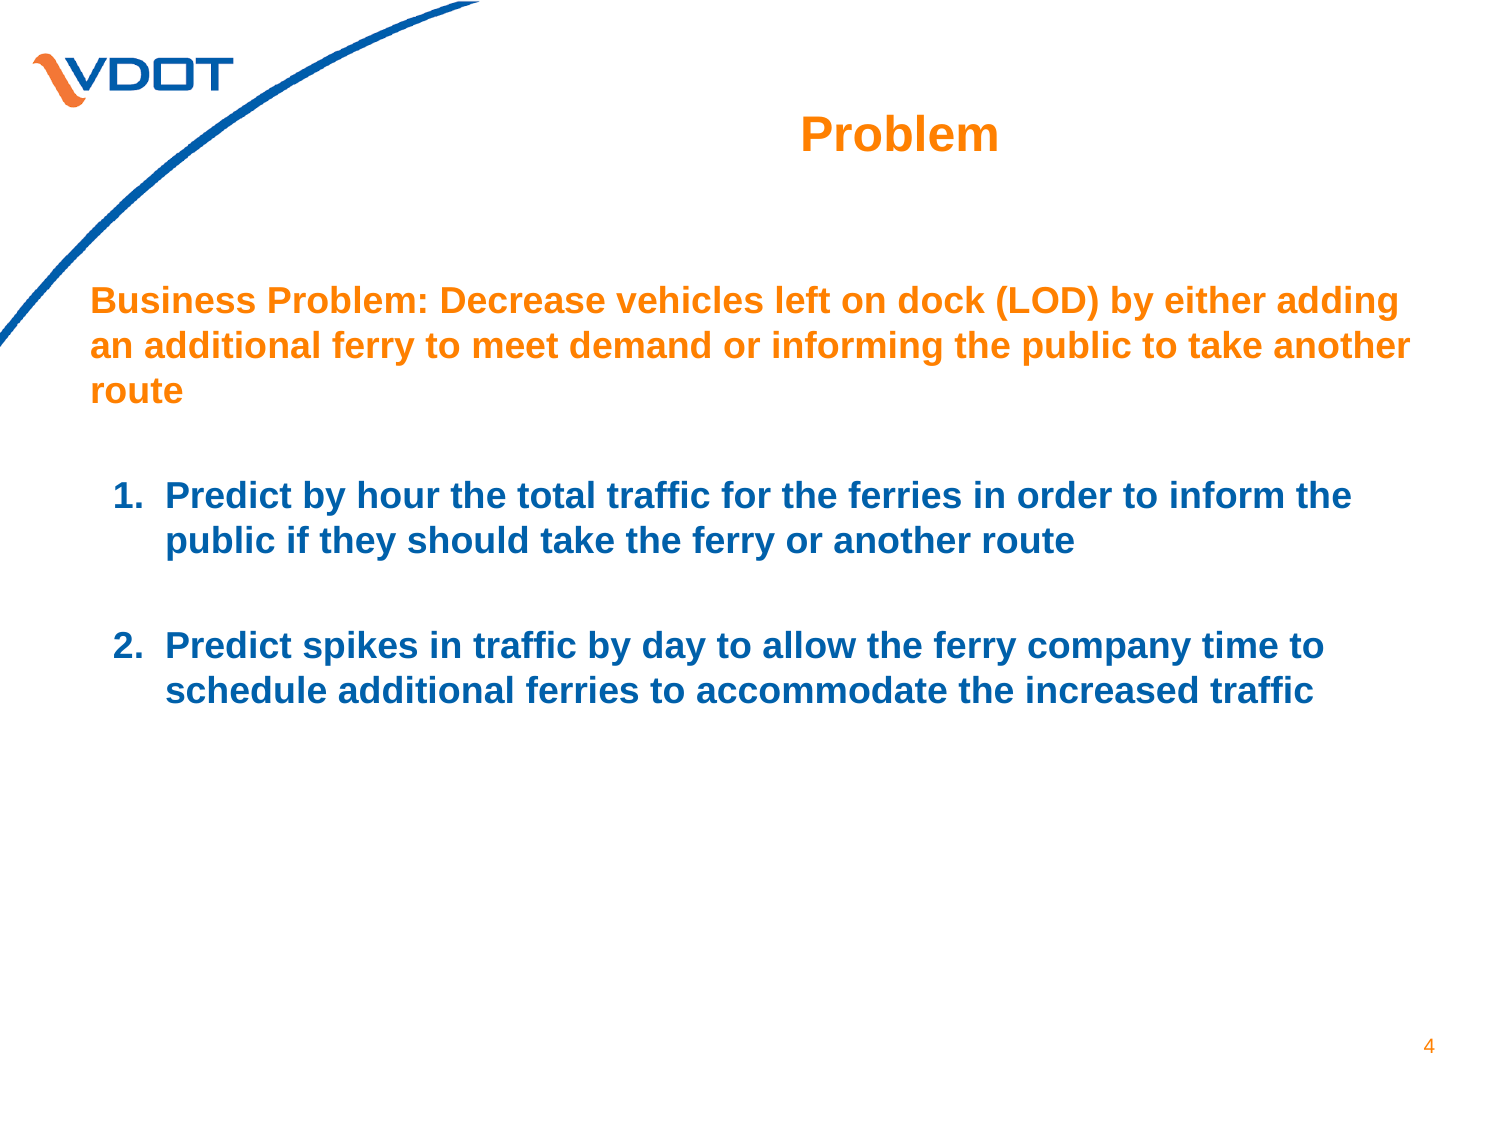

# Problem
Business Problem: Decrease vehicles left on dock (LOD) by either adding an additional ferry to meet demand or informing the public to take another route

Predict by hour the total traffic for the ferries in order to inform the public if they should take the ferry or another route

Predict spikes in traffic by day to allow the ferry company time to schedule additional ferries to accommodate the increased traffic
4